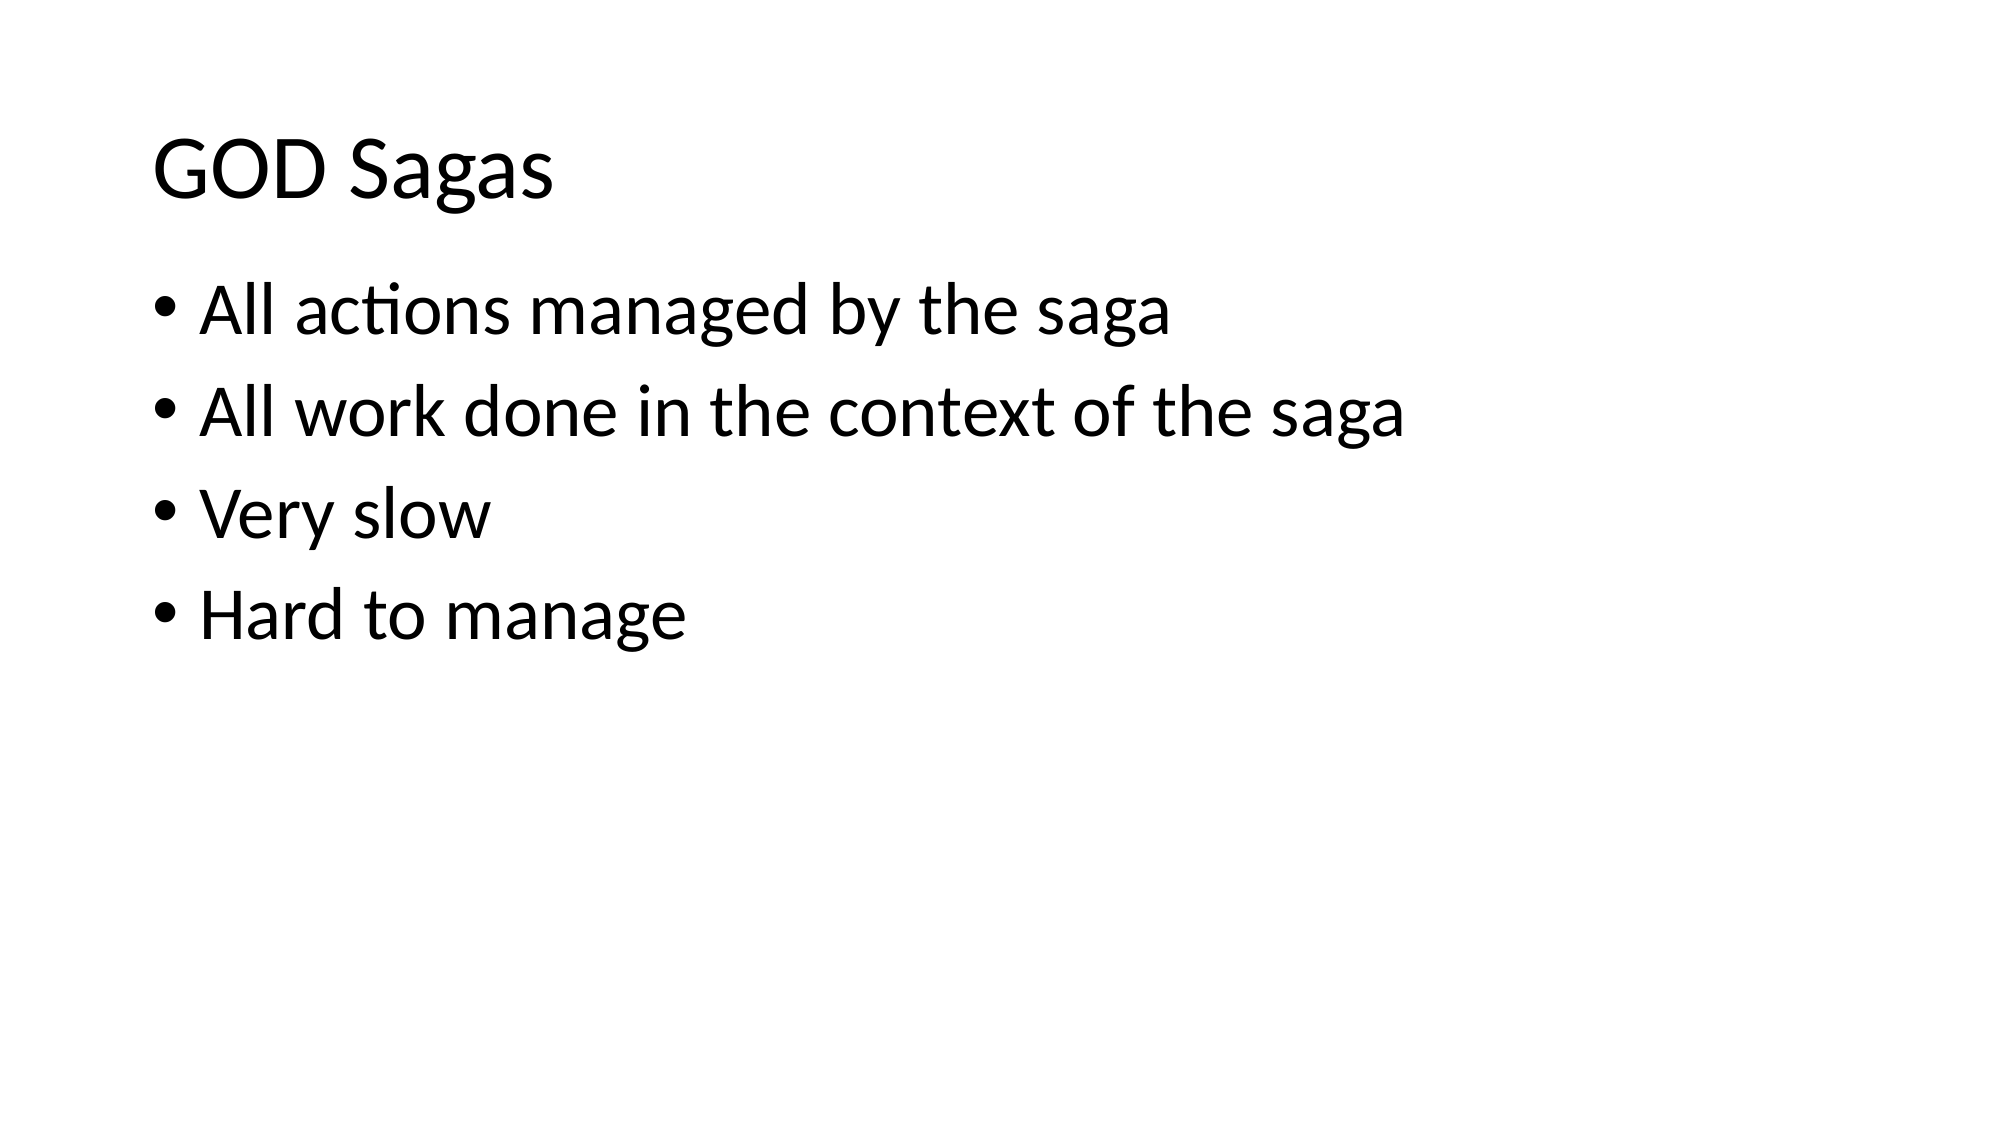

# GOD Sagas
All actions managed by the saga
All work done in the context of the saga
Very slow
Hard to manage